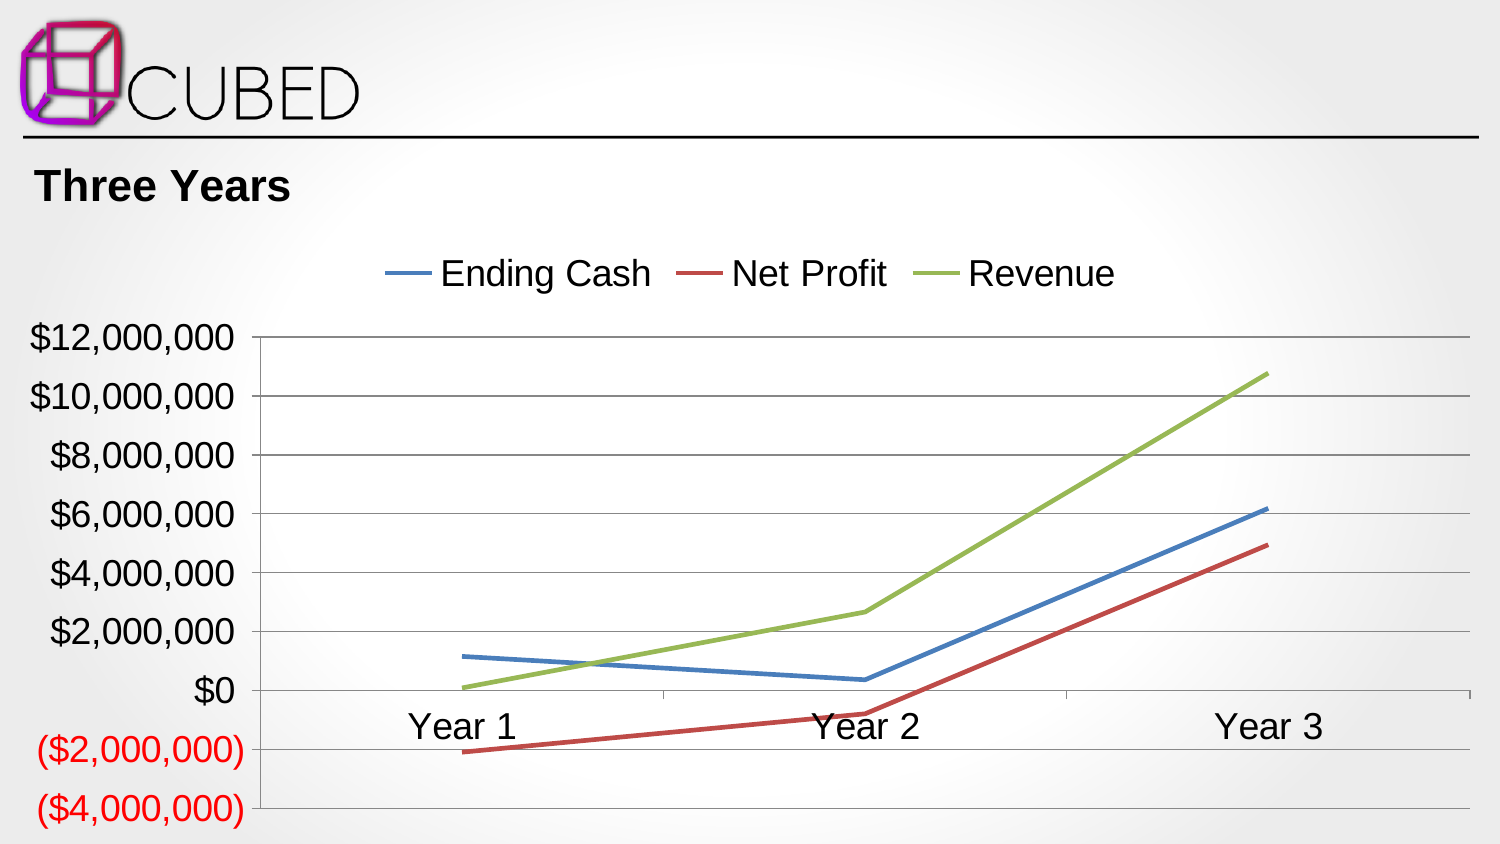

### Chart: Three Years

| Category | Ending Cash | Net Profit | Revenue |
|---|---|---|---|
| Year 1 | 1156259.0934246578 | -2093740.9065753429 | 86387.67123287672 |
| Year 2 | 363621.65506849356 | -792637.4383561645 | 2664591.780821918 |
| Year 3 | 6182645.302602742 | 4946170.100404111 | 10776127.397260275 |